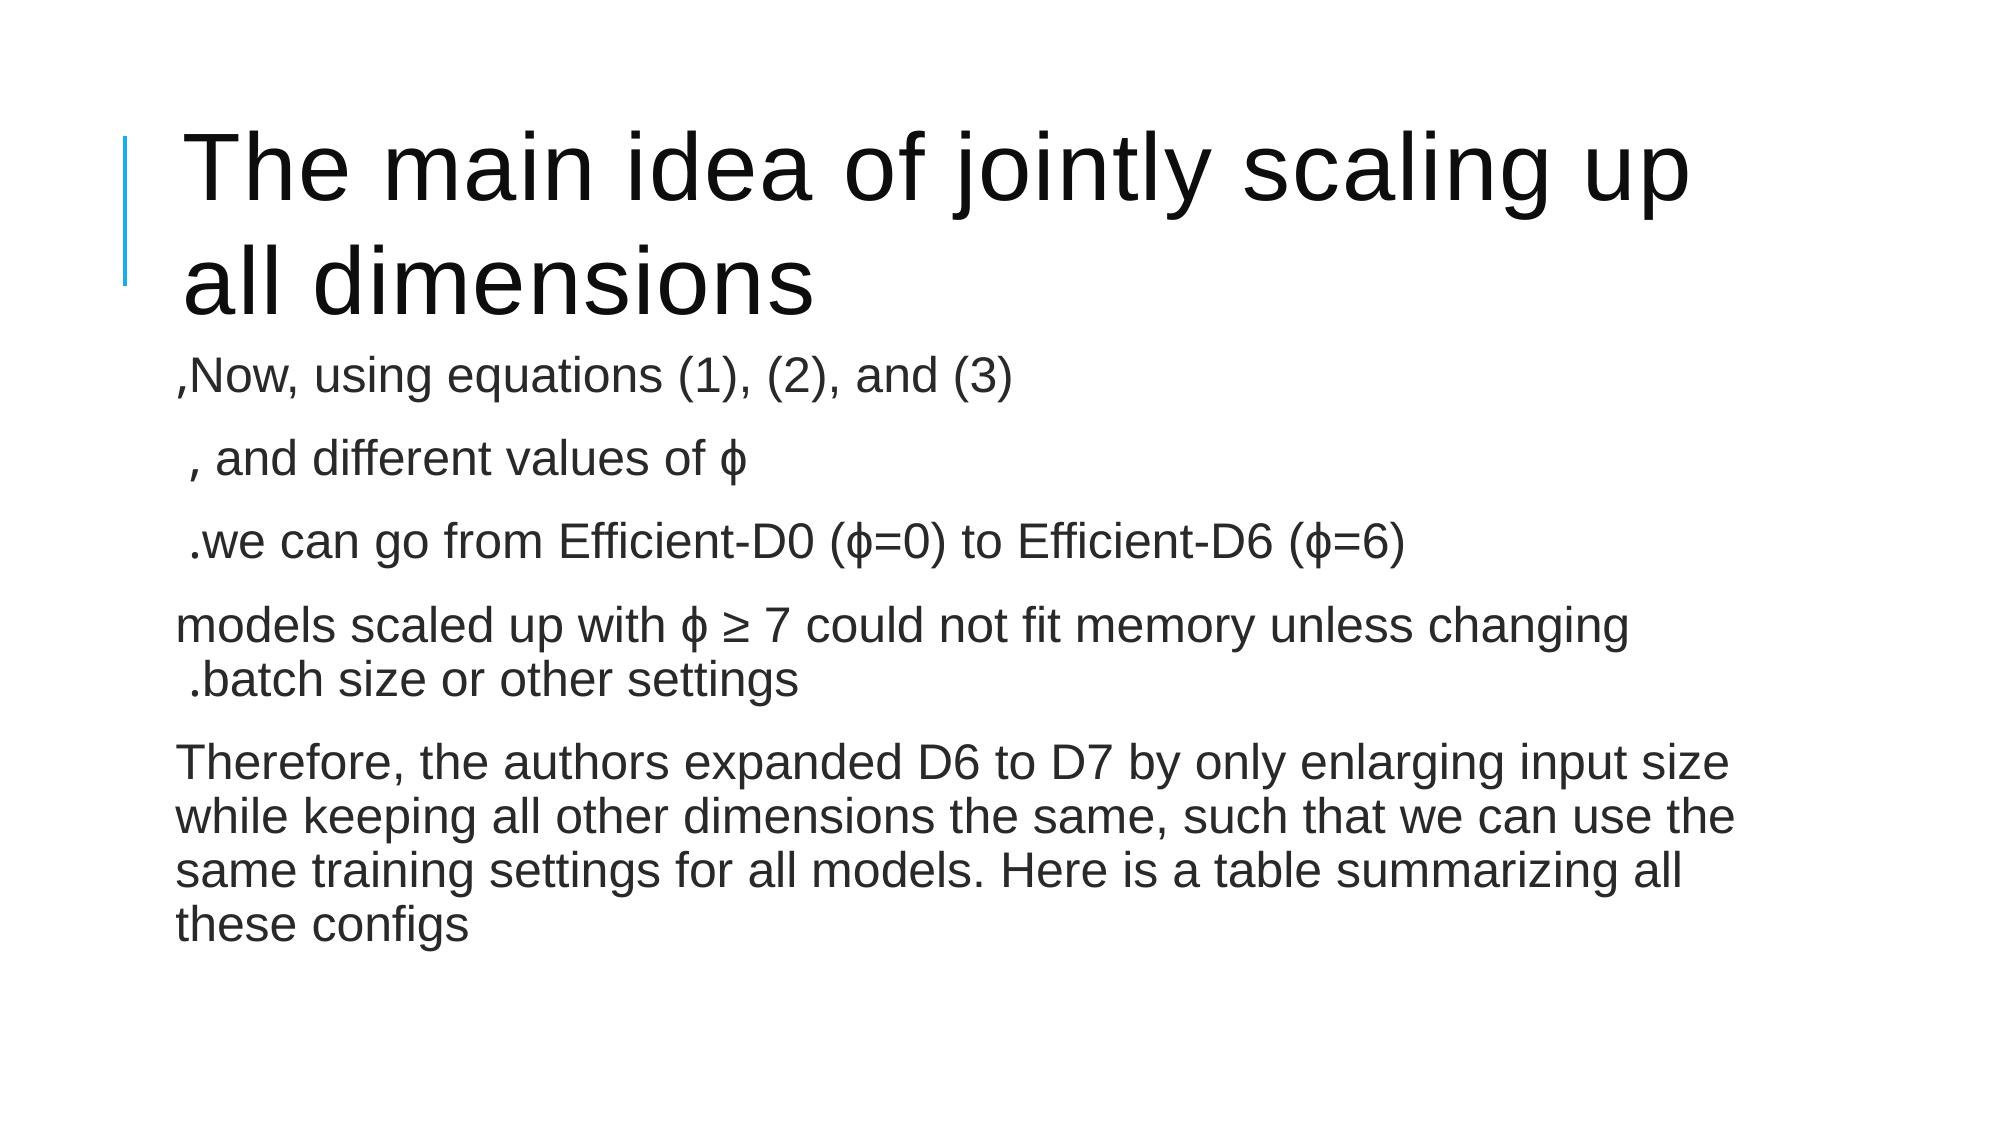

# The main idea of jointly scaling up all dimensions
Now, using equations (1), (2), and (3),
 and different values of ϕ ,
we can go from Efficient-D0 (ϕ=0) to Efficient-D6 (ϕ=6).
models scaled up with ϕ ≥ 7 could not fit memory unless changing batch size or other settings.
Therefore, the authors expanded D6 to D7 by only enlarging input size while keeping all other dimensions the same, such that we can use the same training settings for all models. Here is a table summarizing all these configs